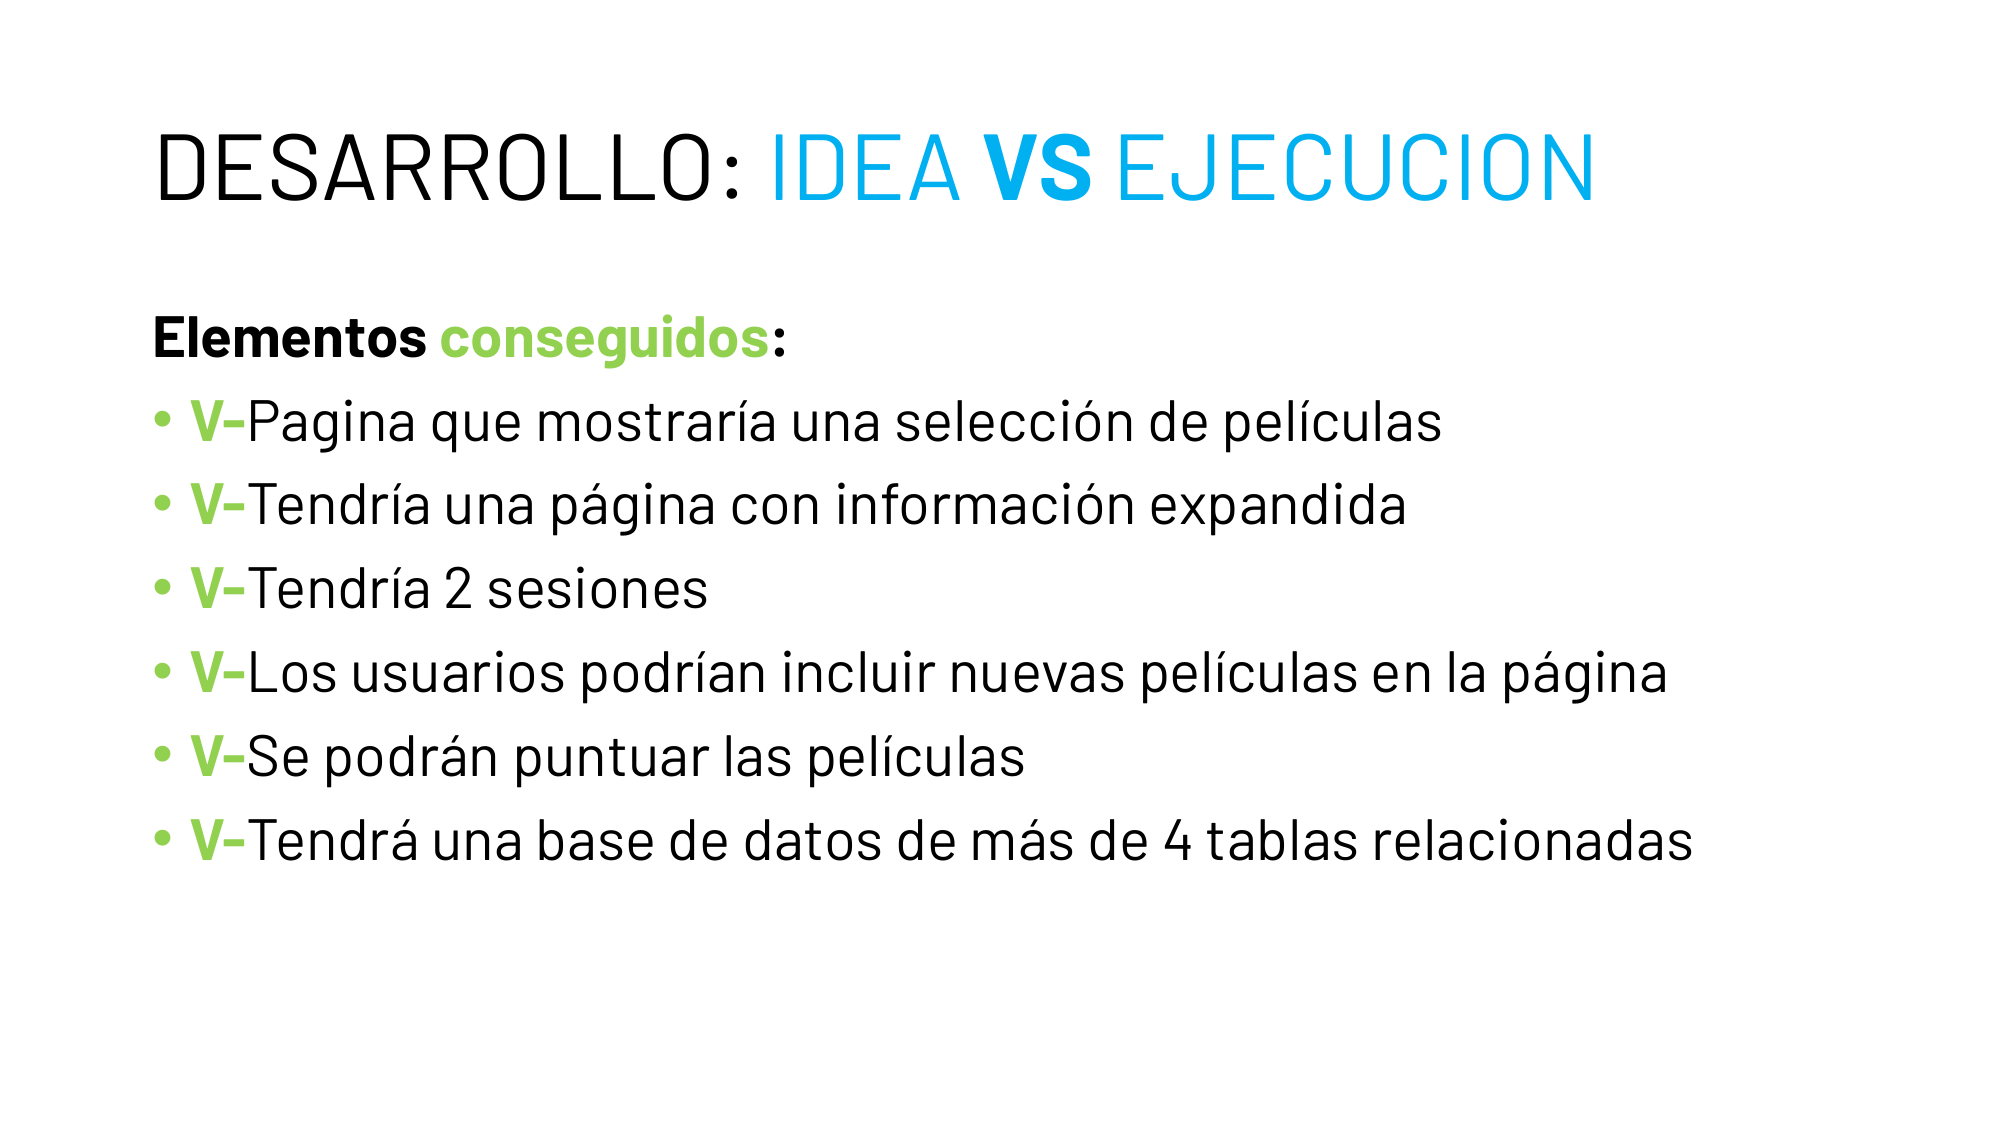

# DESARROLLO: IDEA VS EJECUCION
Elementos conseguidos:
V-Pagina que mostraría una selección de películas
V-Tendría una página con información expandida
V-Tendría 2 sesiones
V-Los usuarios podrían incluir nuevas películas en la página
V-Se podrán puntuar las películas
V-Tendrá una base de datos de más de 4 tablas relacionadas